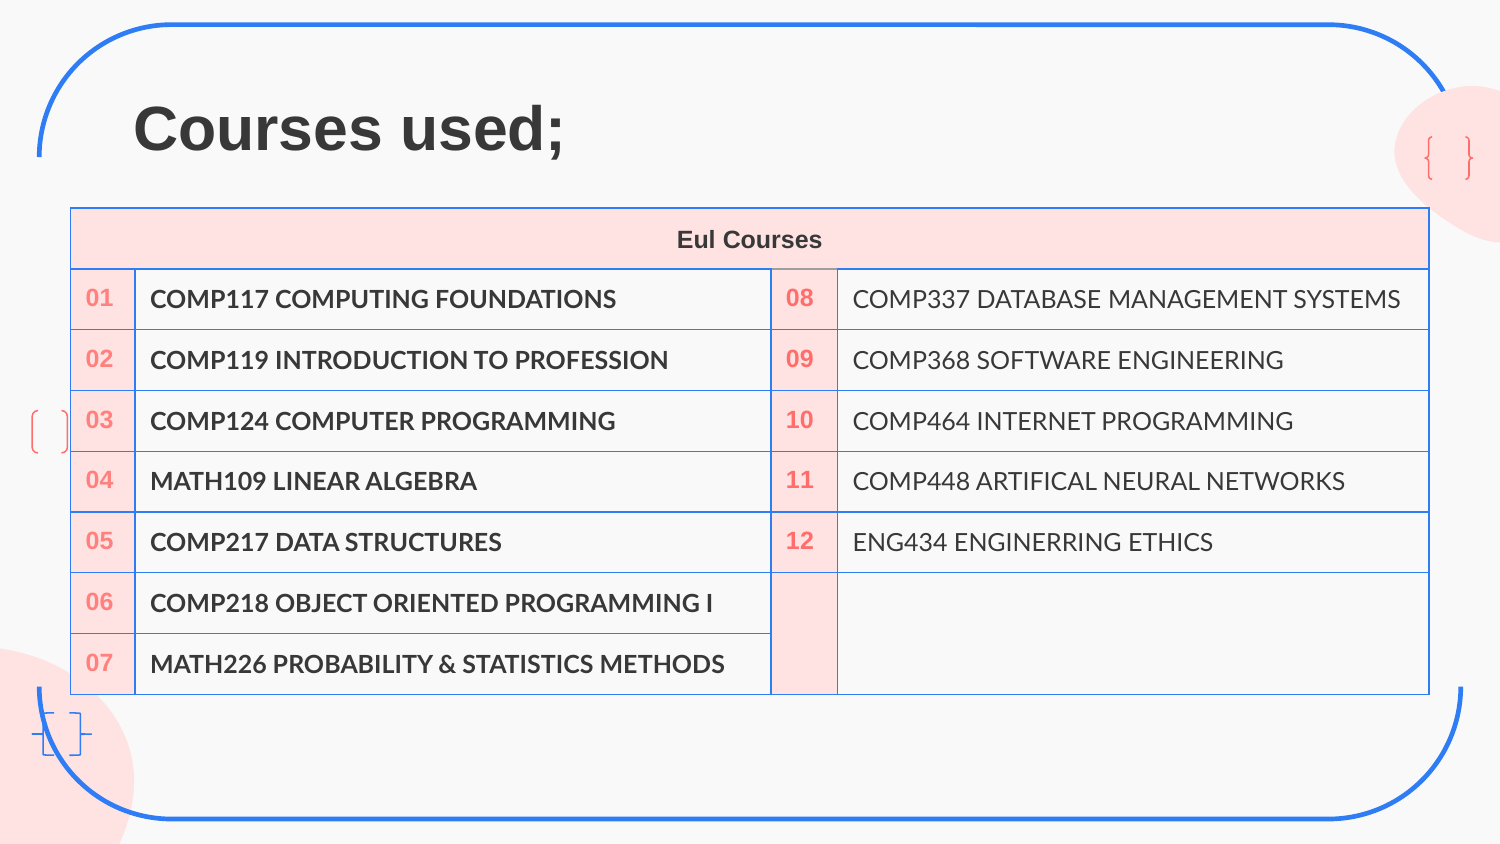

# Courses used;
| Eul Courses |  |  |  |
| --- | --- | --- | --- |
| 01 | COMP117 COMPUTING FOUNDATIONS | 08 | COMP337 DATABASE MANAGEMENT SYSTEMS |
| 02 | COMP119 INTRODUCTION TO PROFESSION | 09 | COMP368 SOFTWARE ENGINEERING |
| 03 | COMP124 COMPUTER PROGRAMMING | 10 | COMP464 INTERNET PROGRAMMING |
| 04 | MATH109 LINEAR ALGEBRA | 11 | COMP448 ARTIFICAL NEURAL NETWORKS |
| 05 | COMP217 DATA STRUCTURES | 12 | ENG434 ENGINERRING ETHICS |
| 06 | COMP218 OBJECT ORIENTED PROGRAMMING I |  |  |
| 07 | MATH226 PROBABILITY & STATISTICS METHODS |  |  |